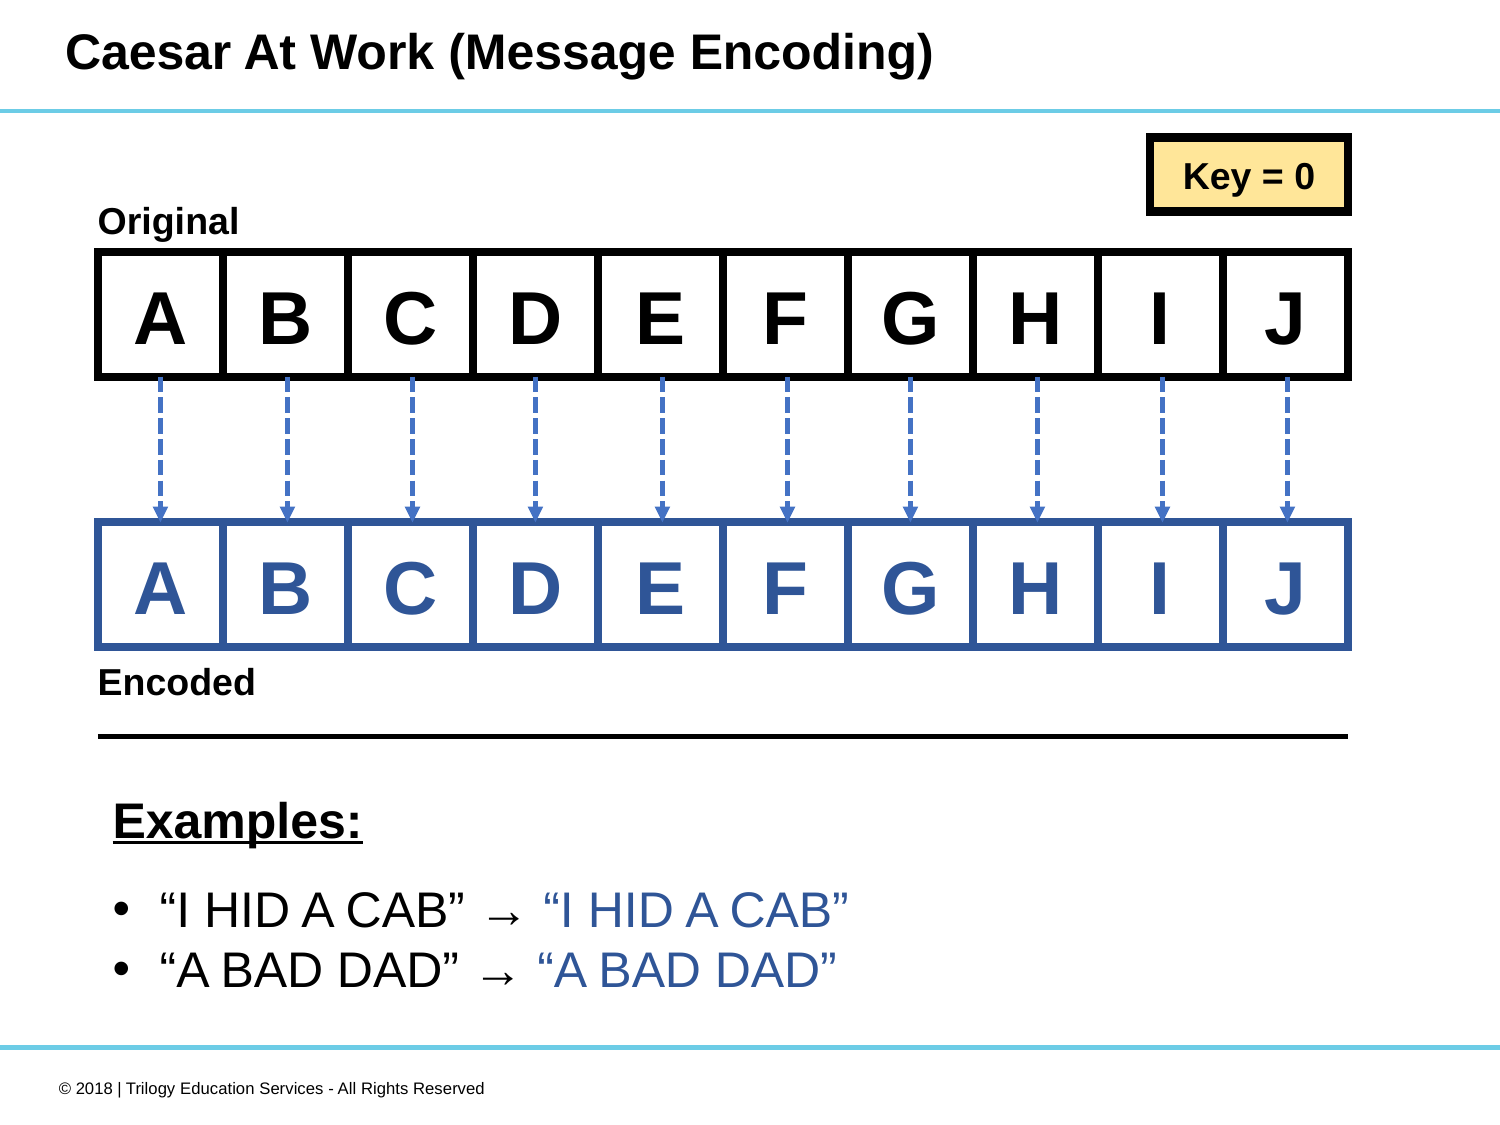

# Caesar At Work (Message Encoding)
Key = 0
Original
A
B
C
D
E
F
G
H
I
J
A
B
C
D
E
F
G
H
I
J
Encoded
Examples:

“I HID A CAB” → “I HID A CAB”
“A BAD DAD” → “A BAD DAD”